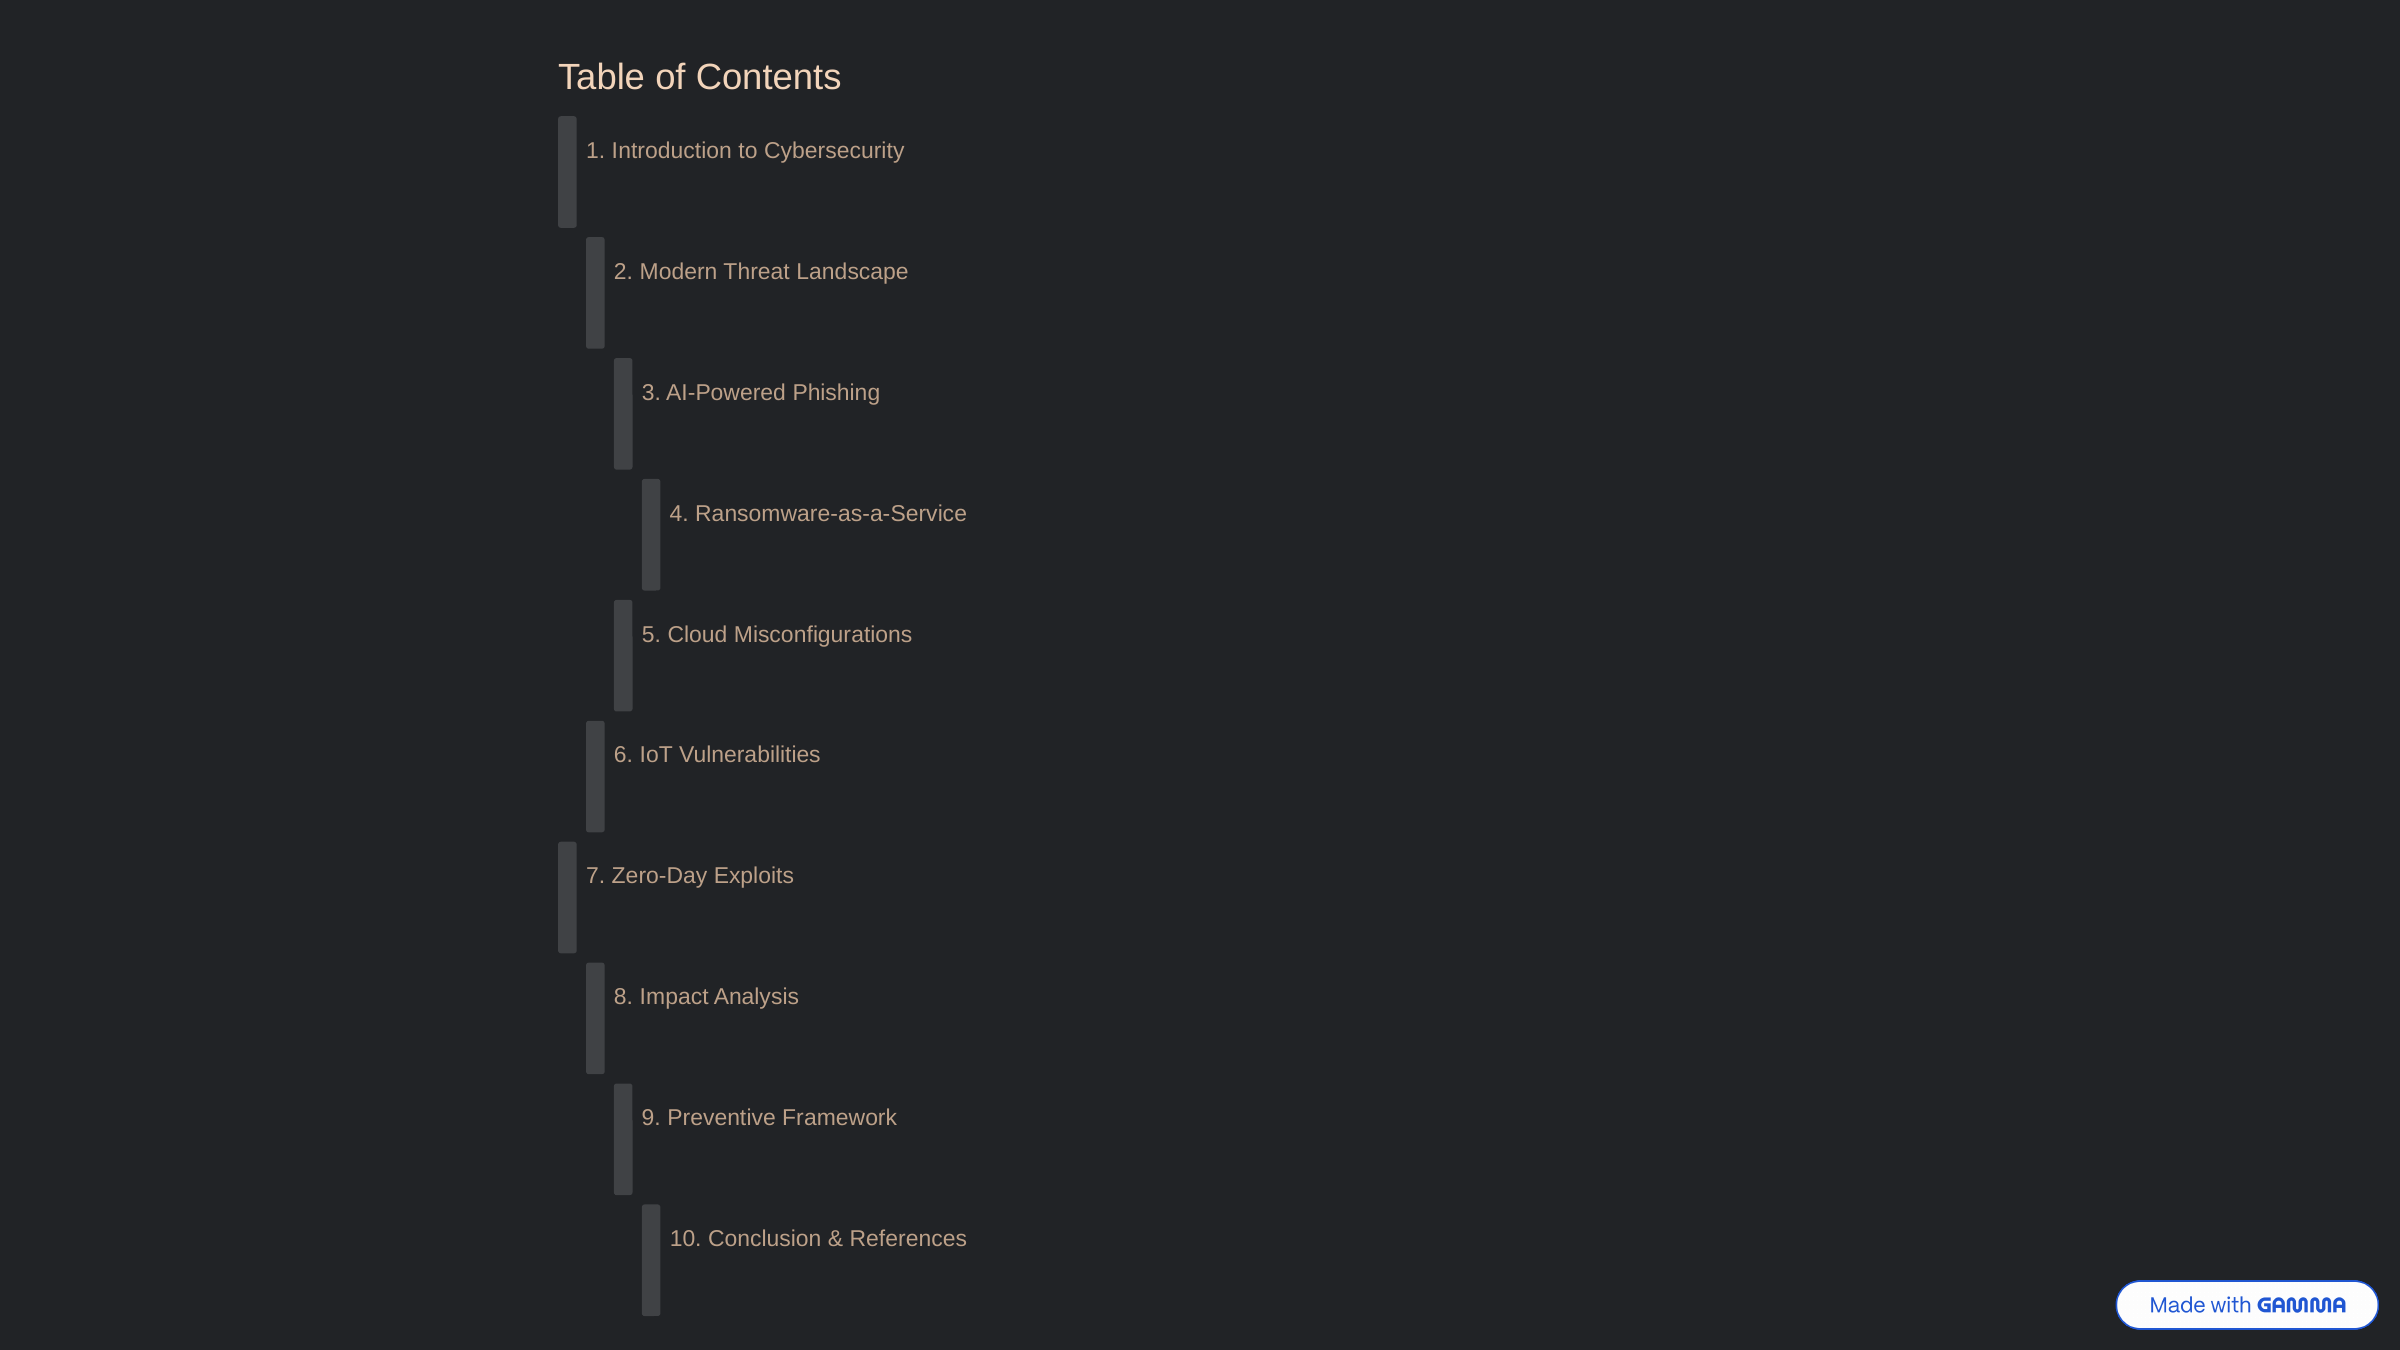

Table of Contents

1. Introduction to Cybersecurity

2. Modern Threat Landscape

3. AI-Powered Phishing

4. Ransomware-as-a-Service

5. Cloud Misconfigurations

6. IoT Vulnerabilities

7. Zero-Day Exploits

8. Impact Analysis

9. Preventive Framework

10. Conclusion & References